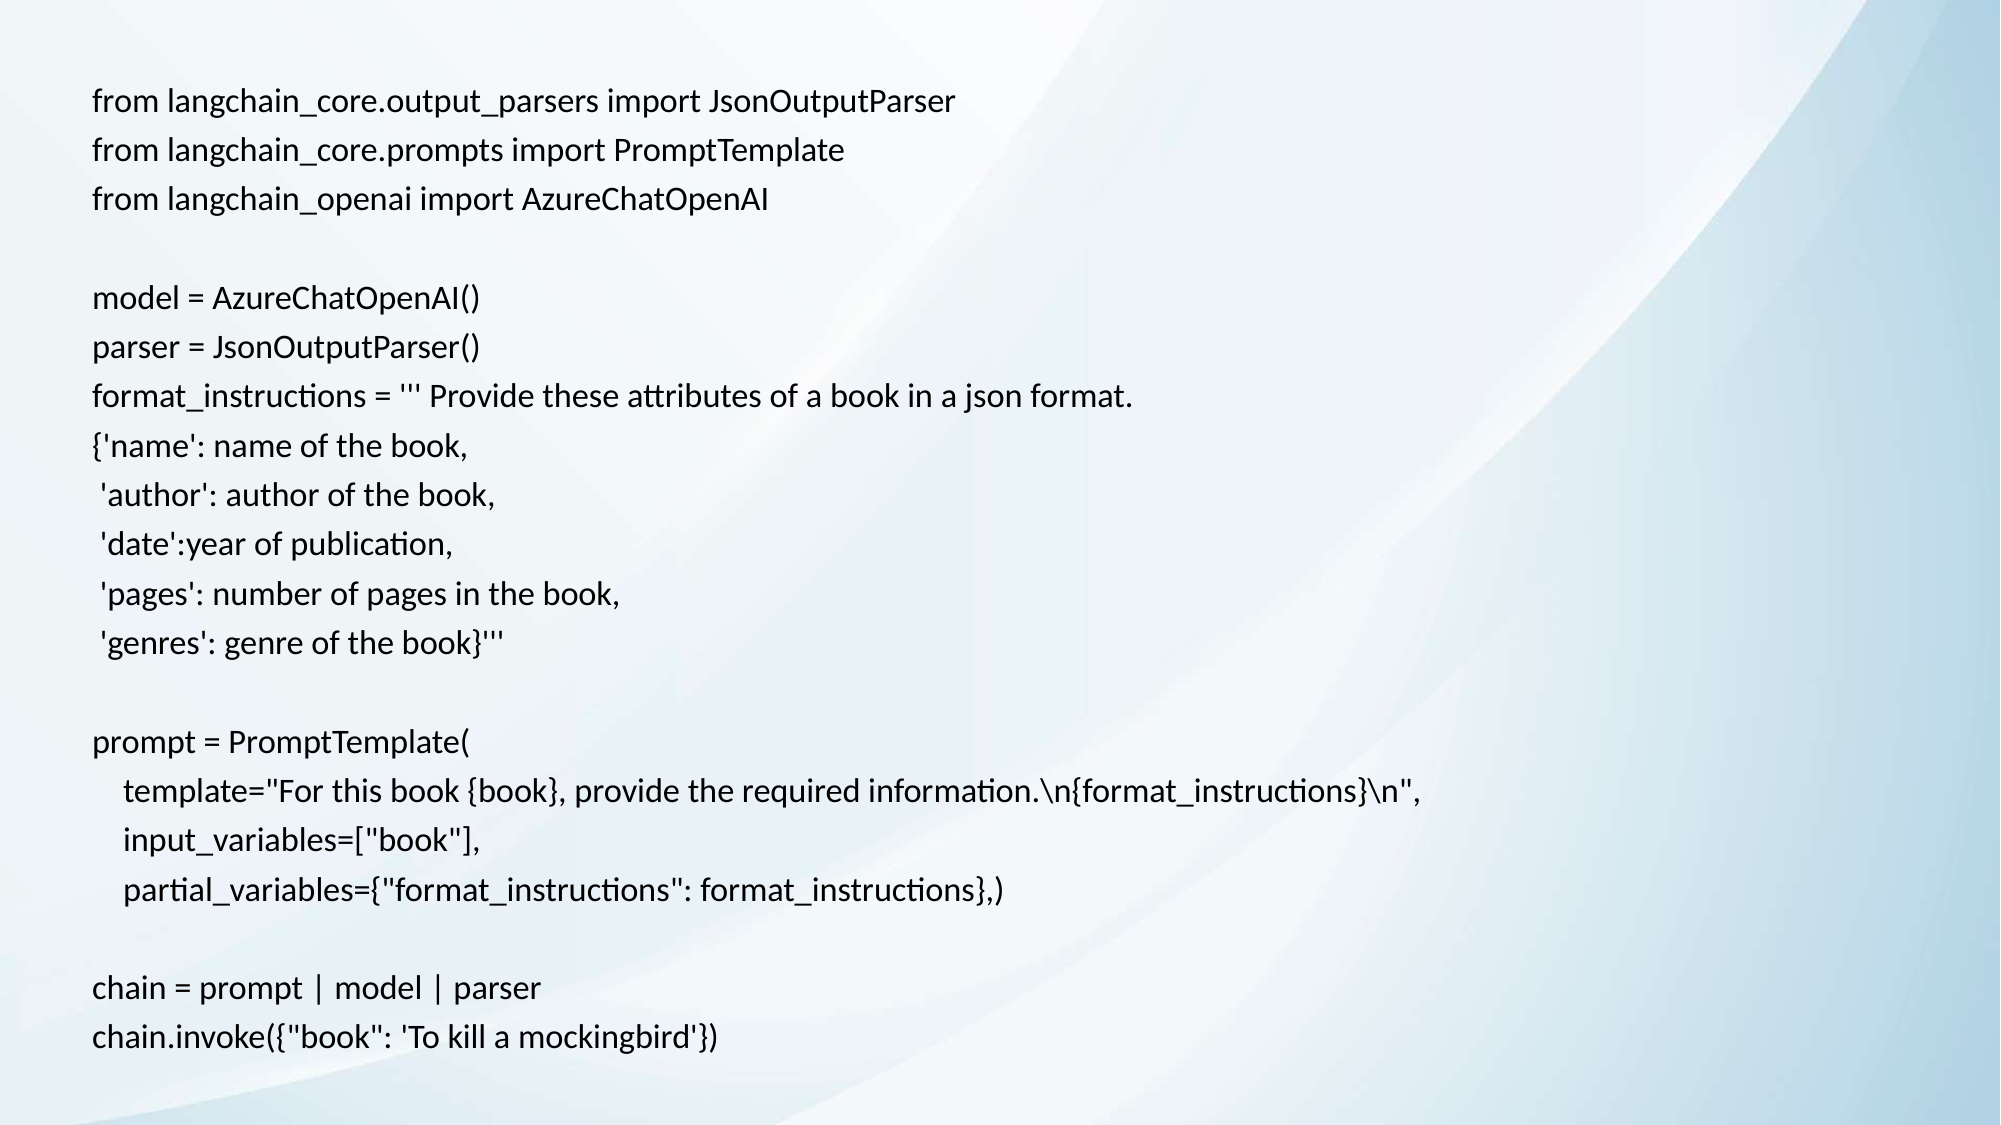

from langchain_core.output_parsers import JsonOutputParser
from langchain_core.prompts import PromptTemplate
from langchain_openai import AzureChatOpenAI

model = AzureChatOpenAI()
parser = JsonOutputParser()
format_instructions = ''' Provide these attributes of a book in a json format.
{'name': name of the book,
 'author': author of the book,
 'date':year of publication,
 'pages': number of pages in the book,
 'genres': genre of the book}'''

prompt = PromptTemplate(
    template="For this book {book}, provide the required information.\n{format_instructions}\n",
    input_variables=["book"],
    partial_variables={"format_instructions": format_instructions},)

chain = prompt | model | parser
chain.invoke({"book": 'To kill a mockingbird'})